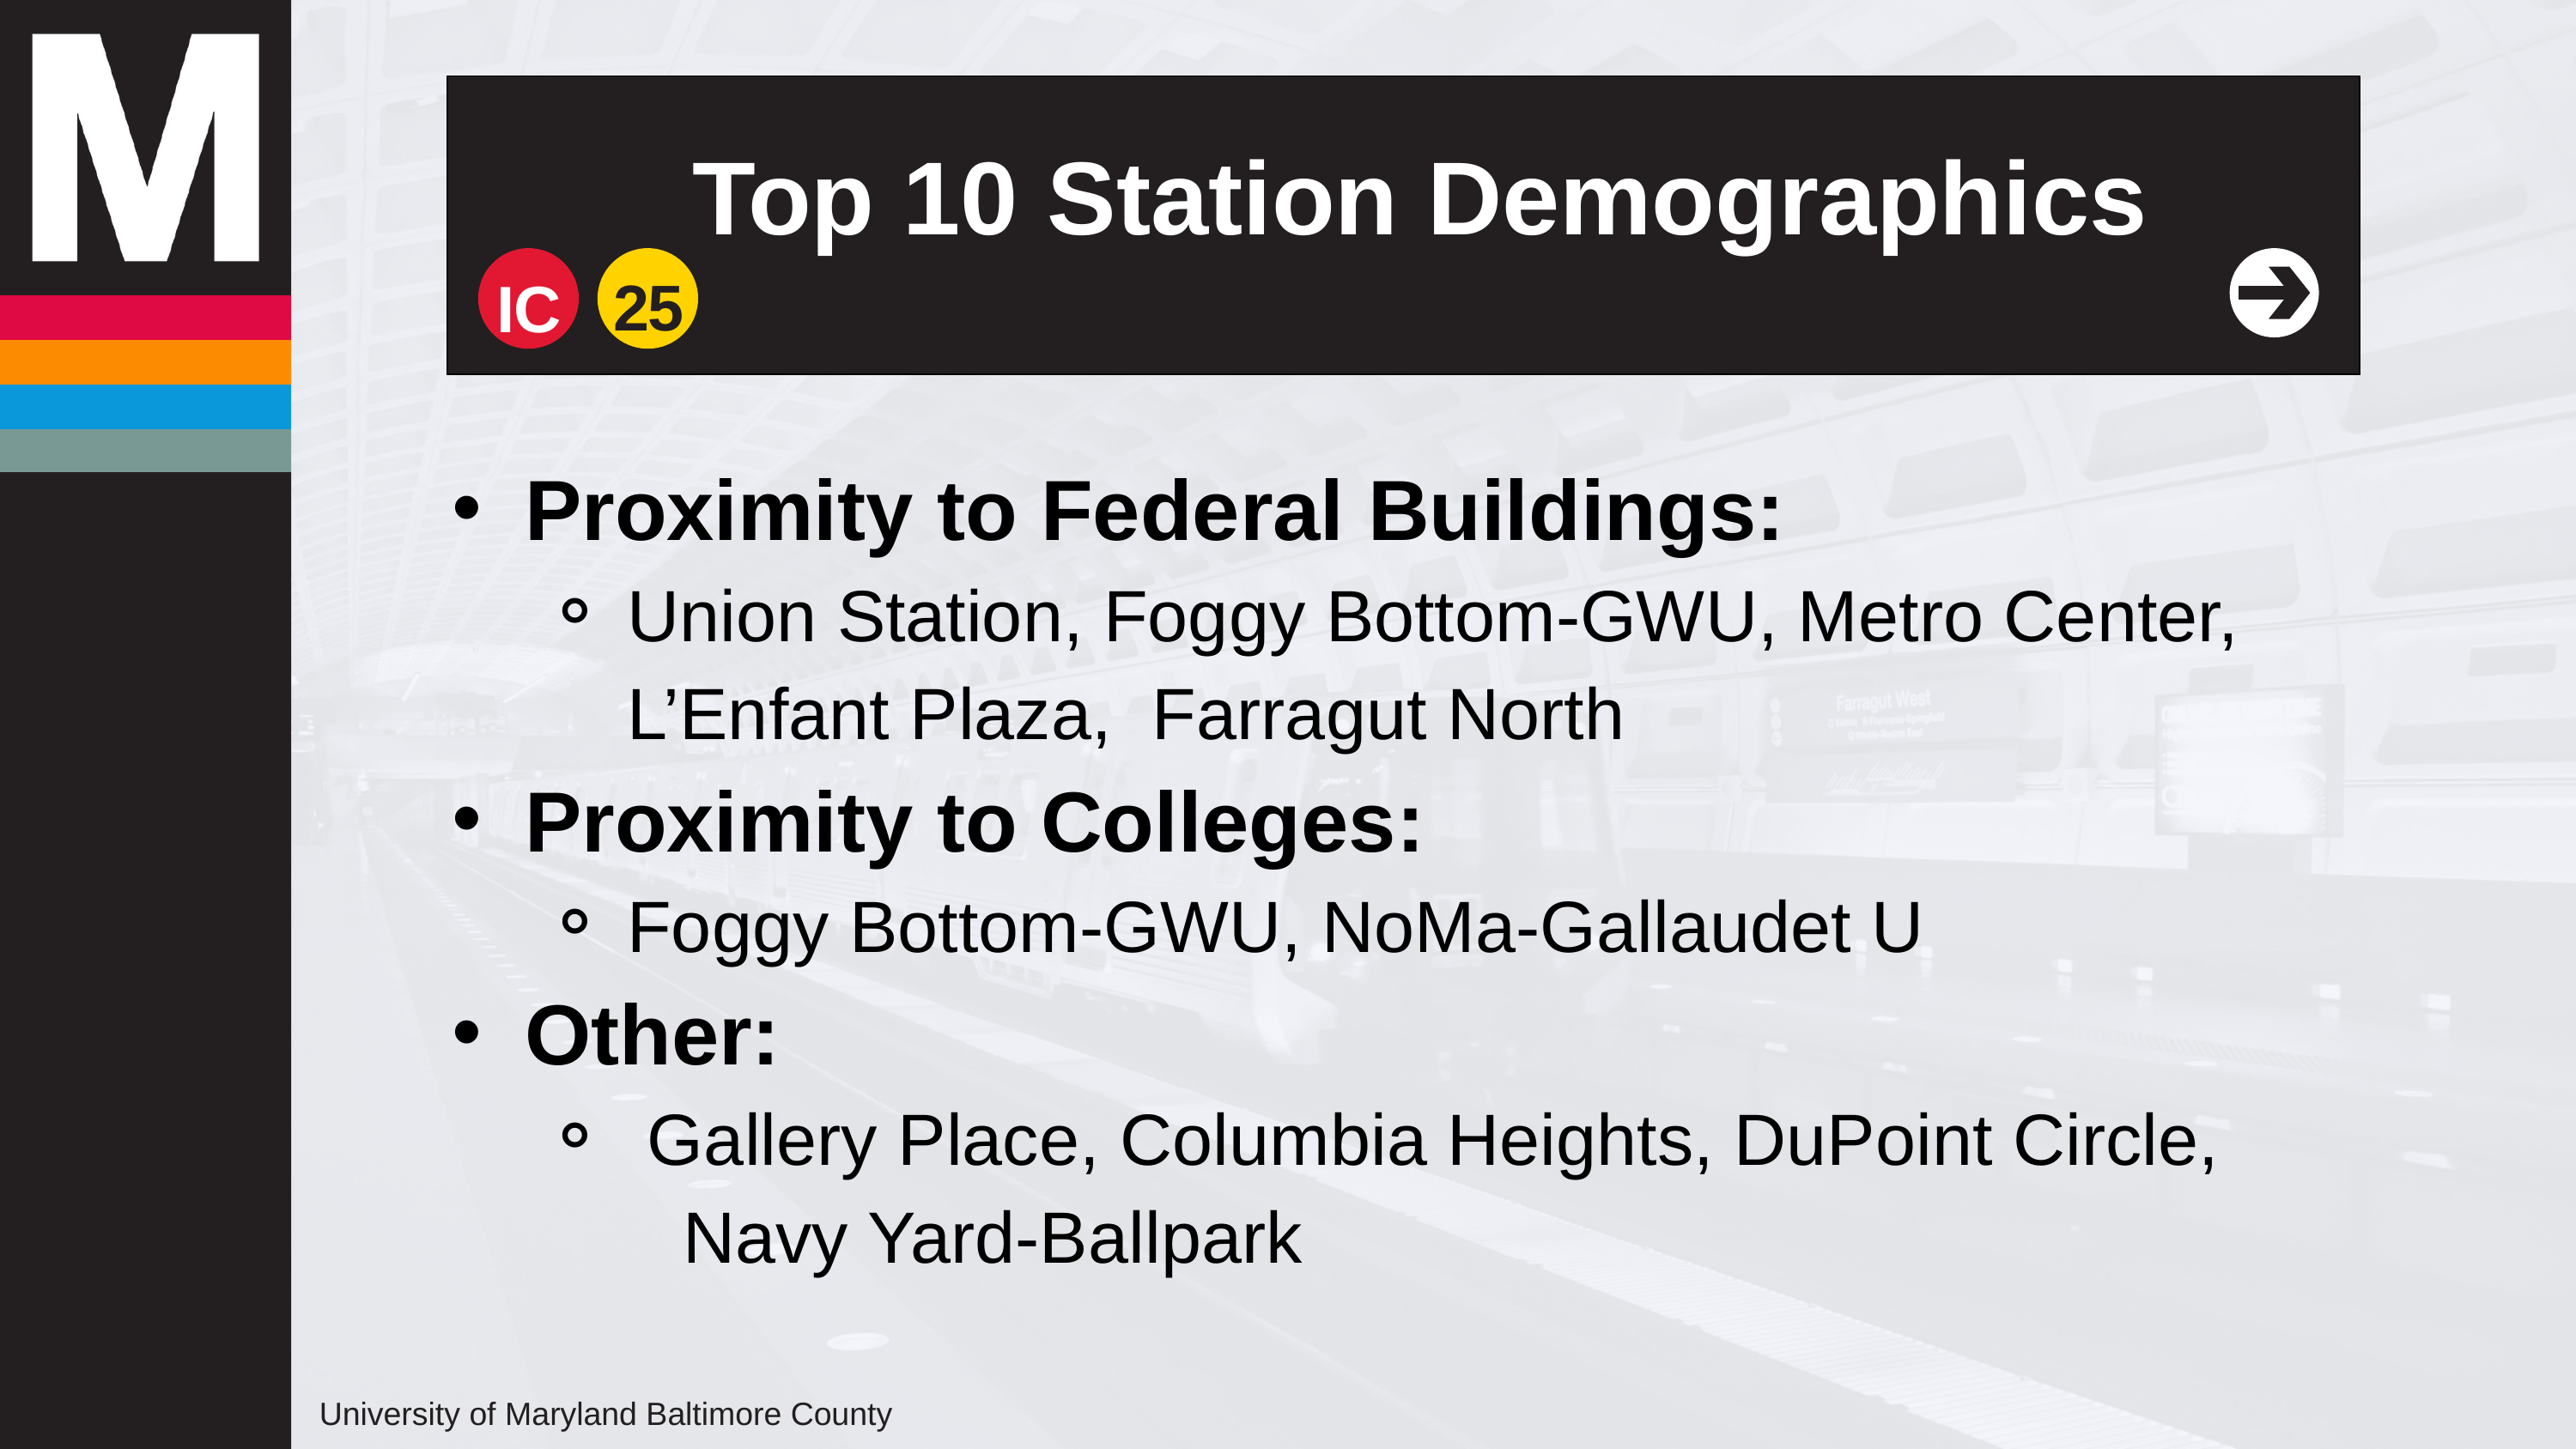

Top 10 Station Demographics

IC
25

Proximity to Federal Buildings:
Union Station, Foggy Bottom-GWU, Metro Center, L’Enfant Plaza,  Farragut North
Proximity to Colleges:
Foggy Bottom-GWU, NoMa-Gallaudet U
Other:
 Gallery Place, Columbia Heights, DuPoint Circle,
               Navy Yard-Ballpark
University of Maryland Baltimore County